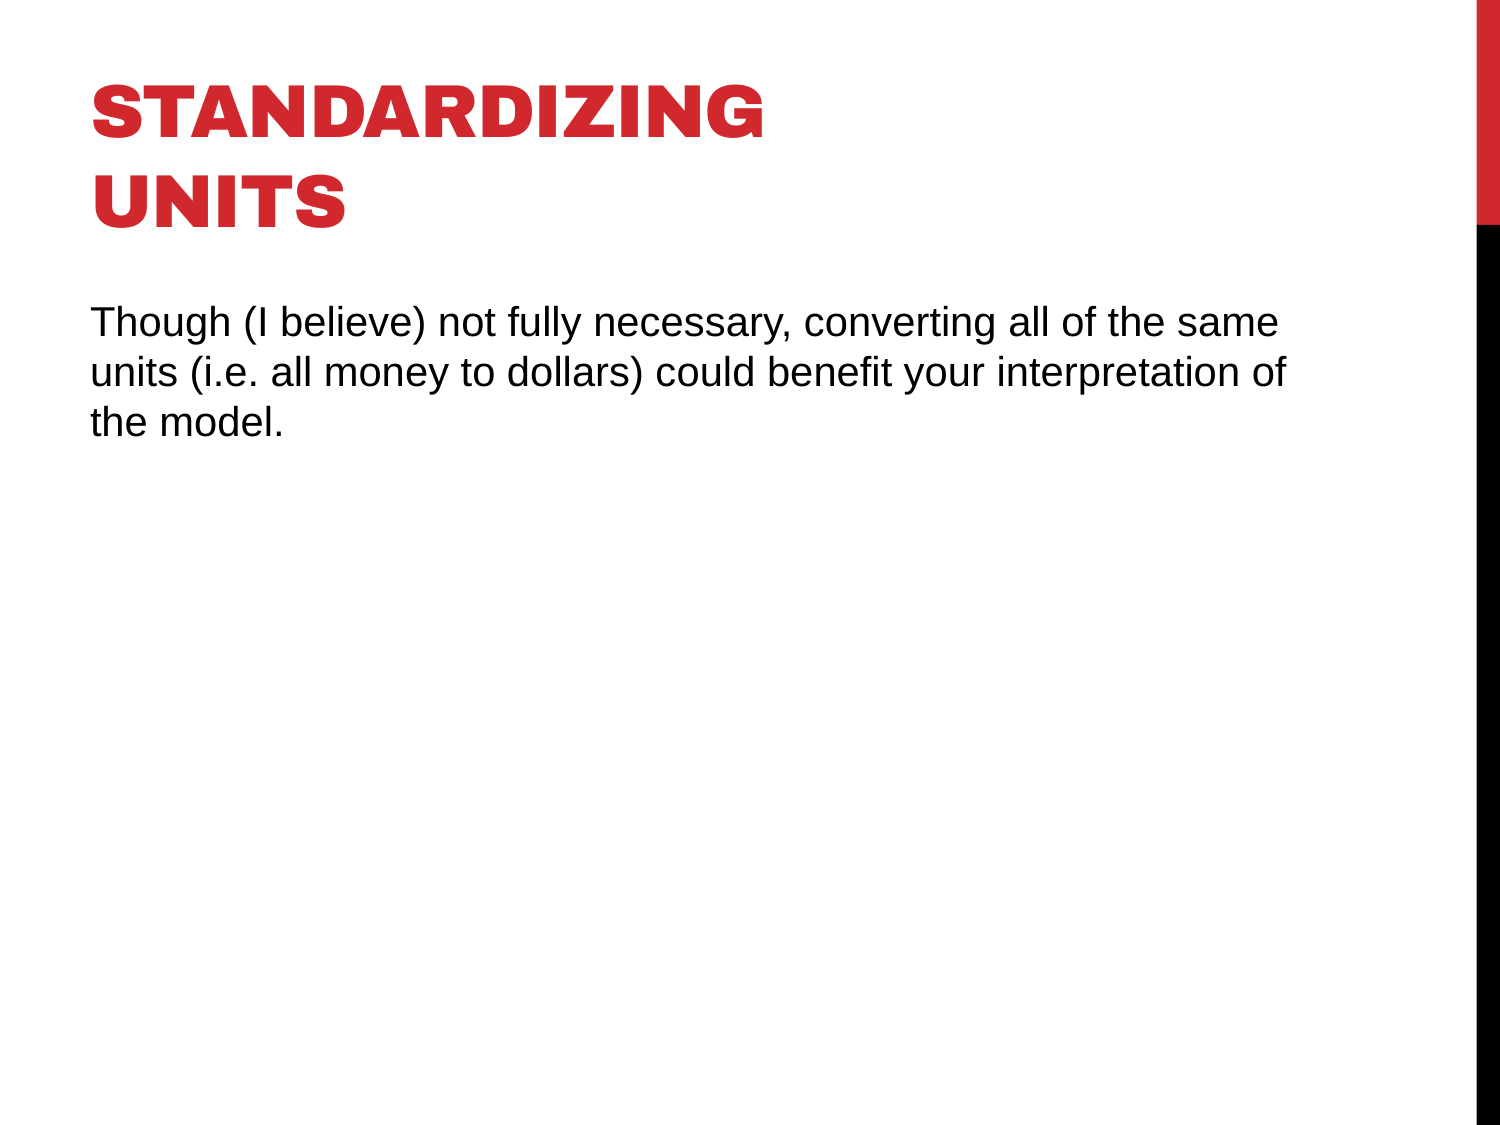

# Standardizing Units
Though (I believe) not fully necessary, converting all of the same units (i.e. all money to dollars) could benefit your interpretation of the model.